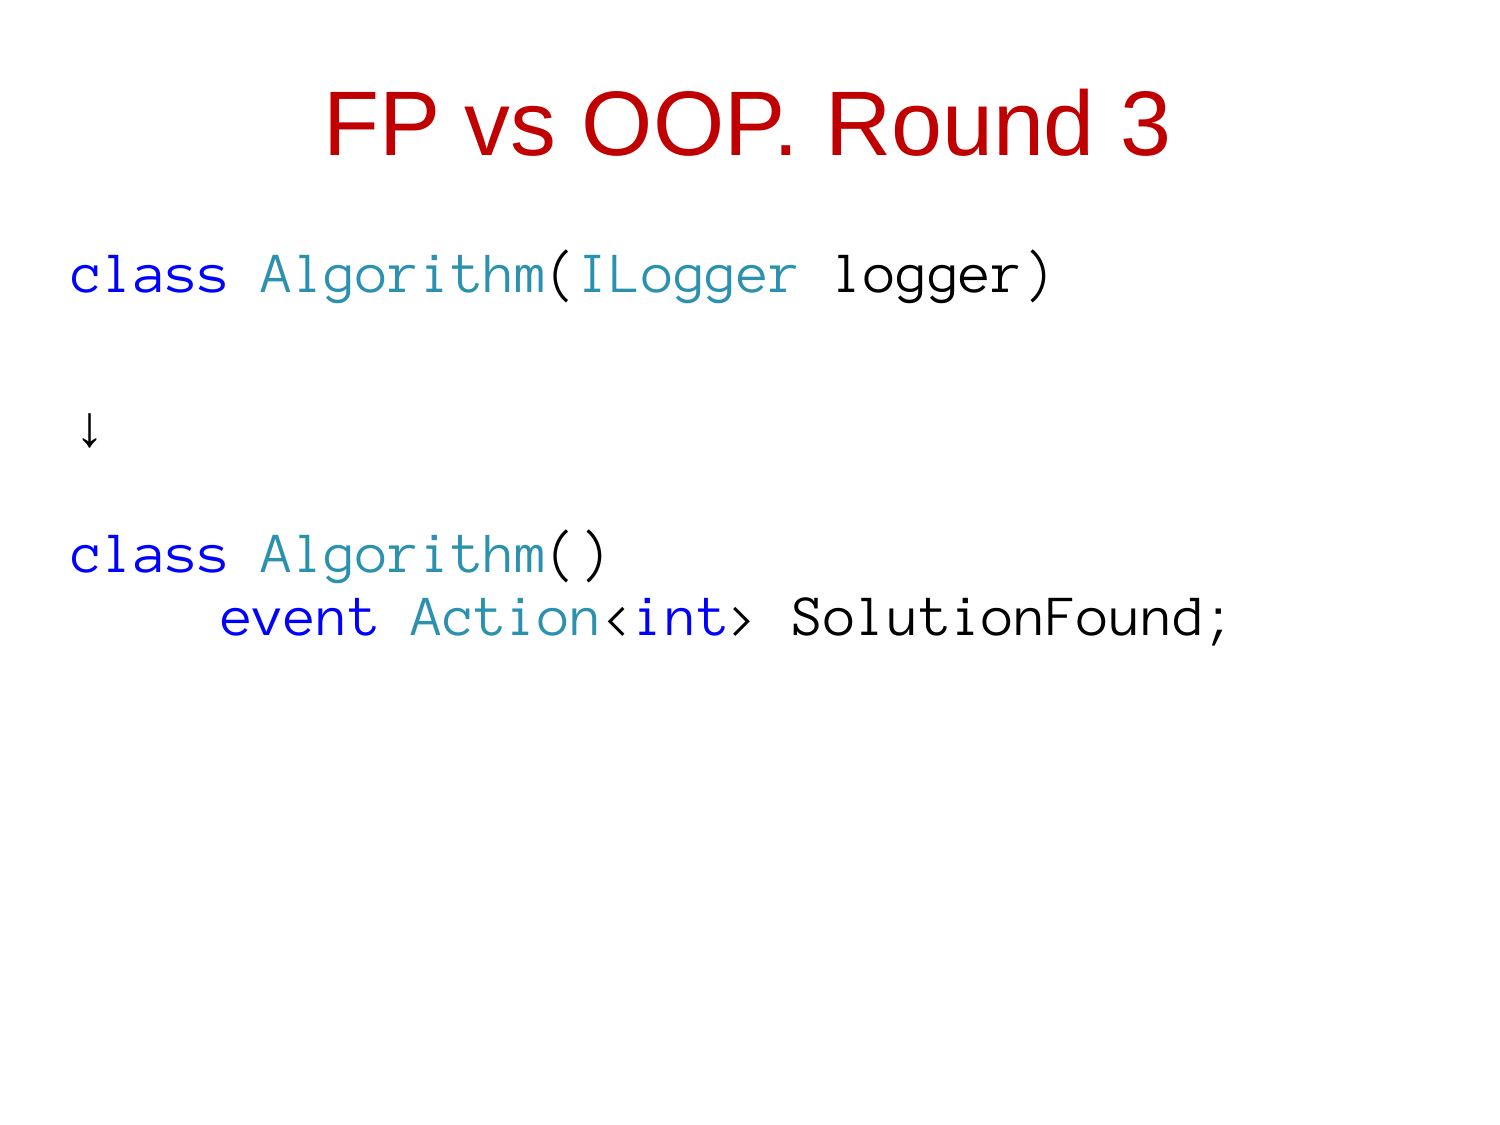

# FP vs OOP. Round 3
class Algorithm(ILogger logger)
↓
class Algorithm()
	event Action<int> SolutionFound;